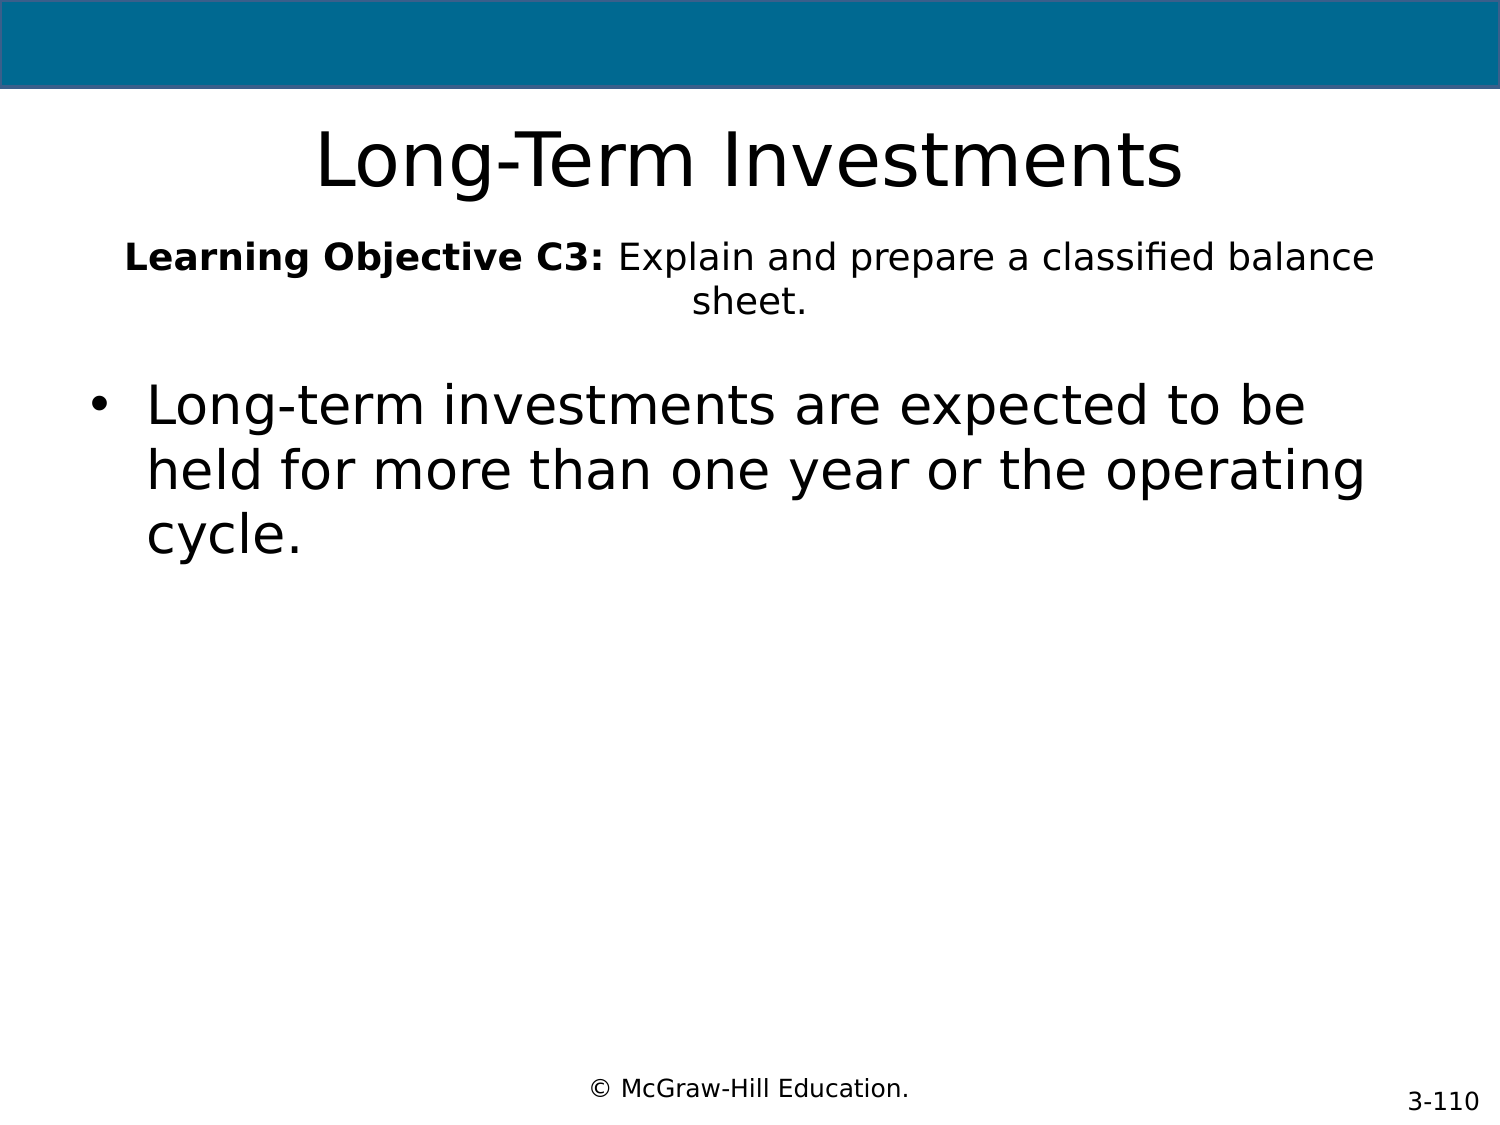

# Long-Term Investments
Learning Objective C3: Explain and prepare a classified balance sheet.
Long-term investments are expected to be held for more than one year or the operating cycle.